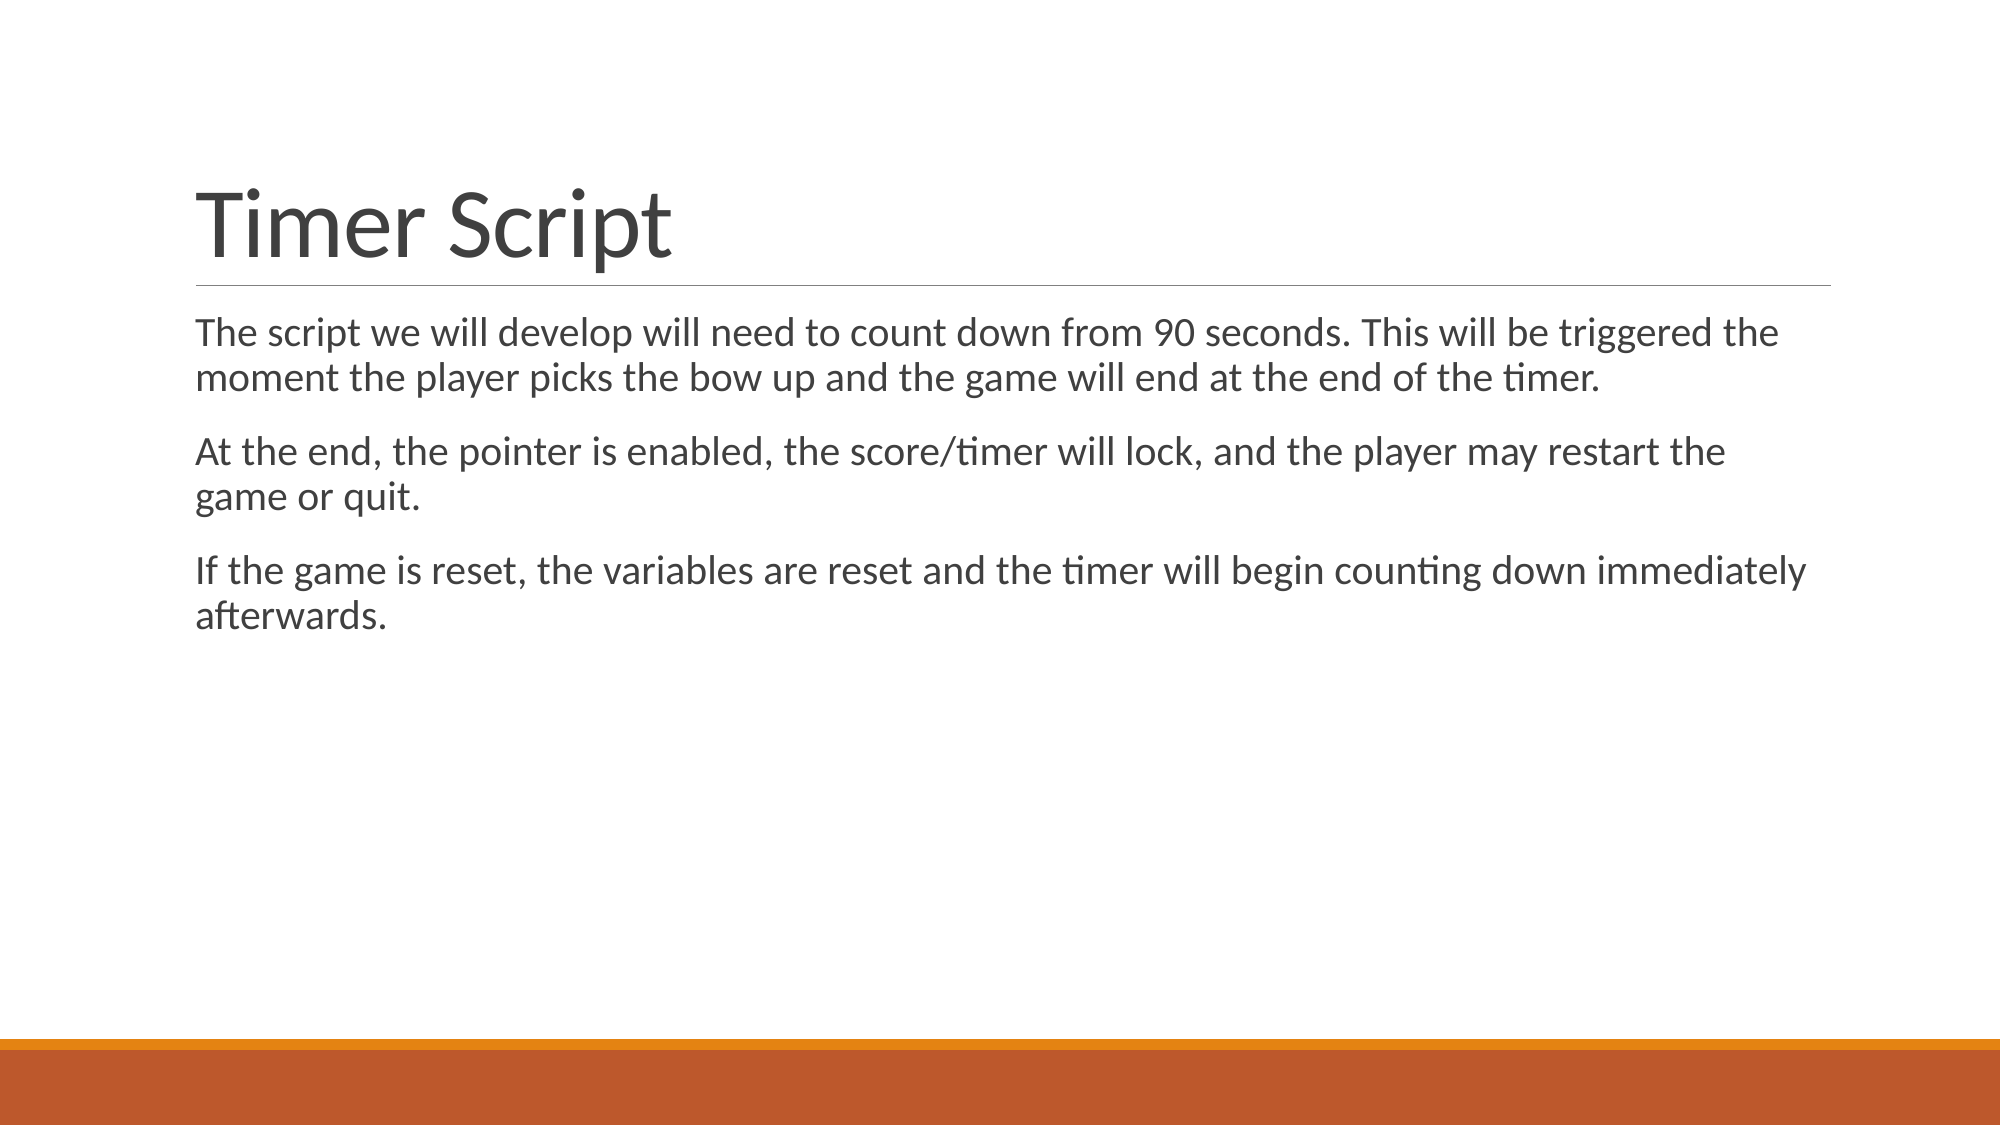

# Timer Script
The script we will develop will need to count down from 90 seconds. This will be triggered the moment the player picks the bow up and the game will end at the end of the timer.
At the end, the pointer is enabled, the score/timer will lock, and the player may restart the game or quit.
If the game is reset, the variables are reset and the timer will begin counting down immediately afterwards.